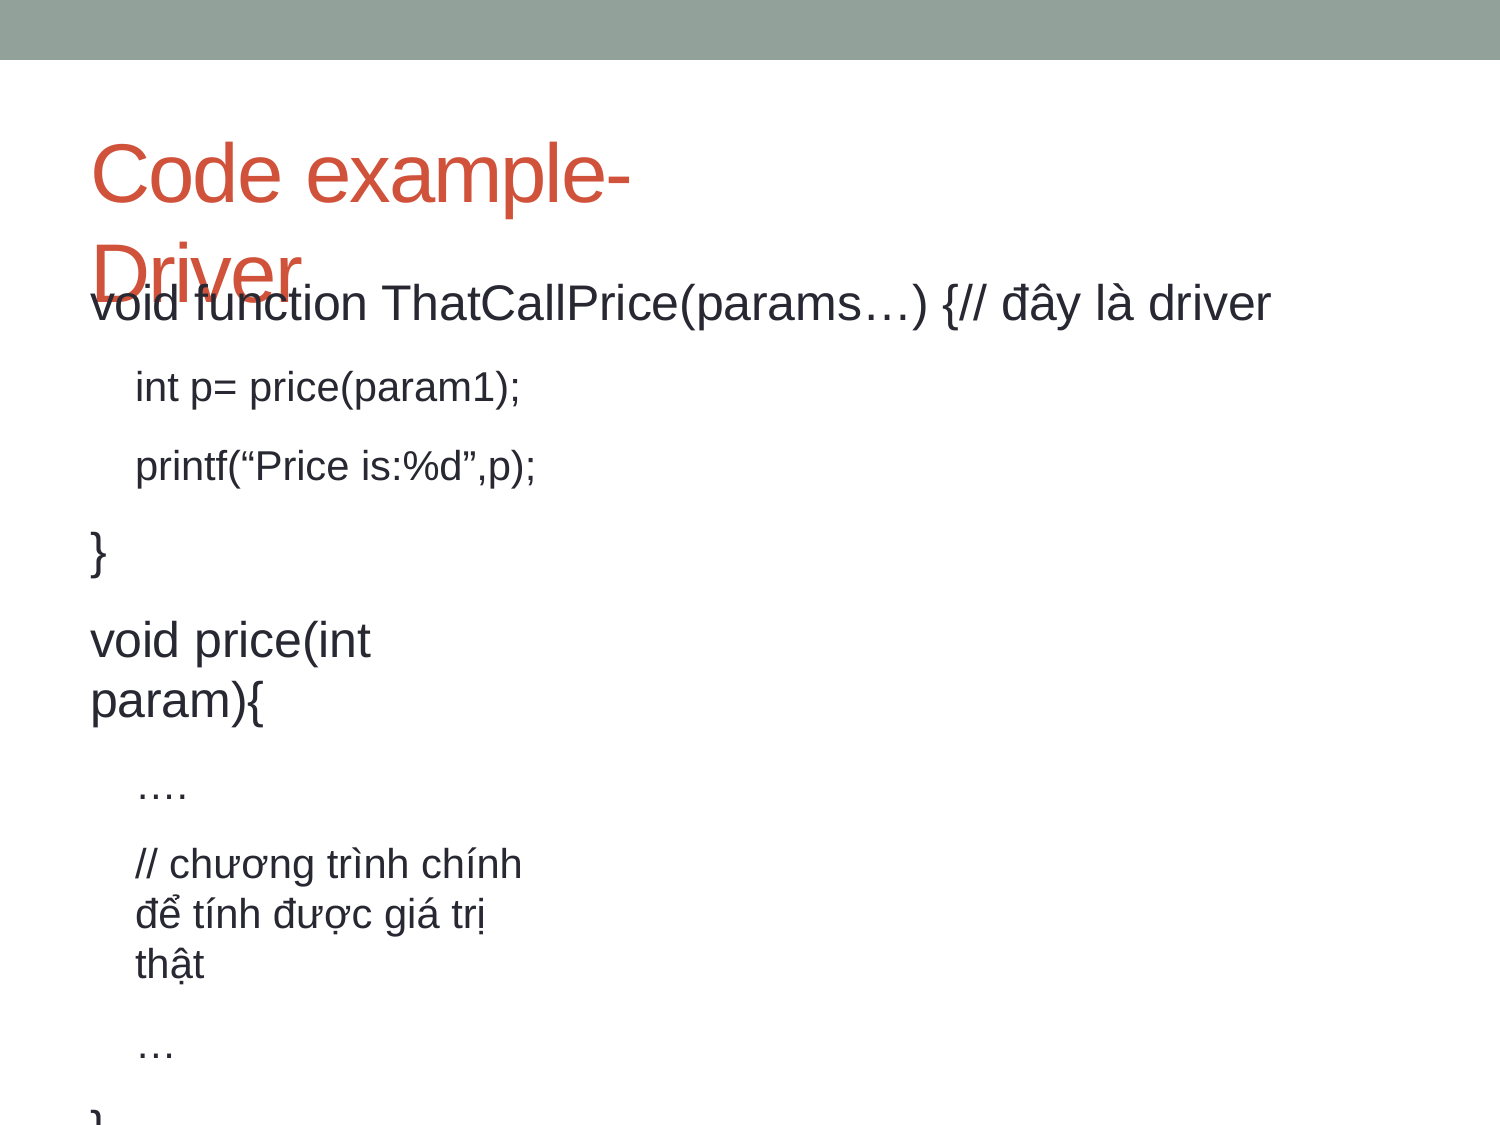

# Code example- Driver
void function ThatCallPrice(params…) {// đây là driver
int p= price(param1);  printf(“Price is:%d”,p);
}
void price(int param){
….
// chương trình chính để tính được giá trị thật
…
}